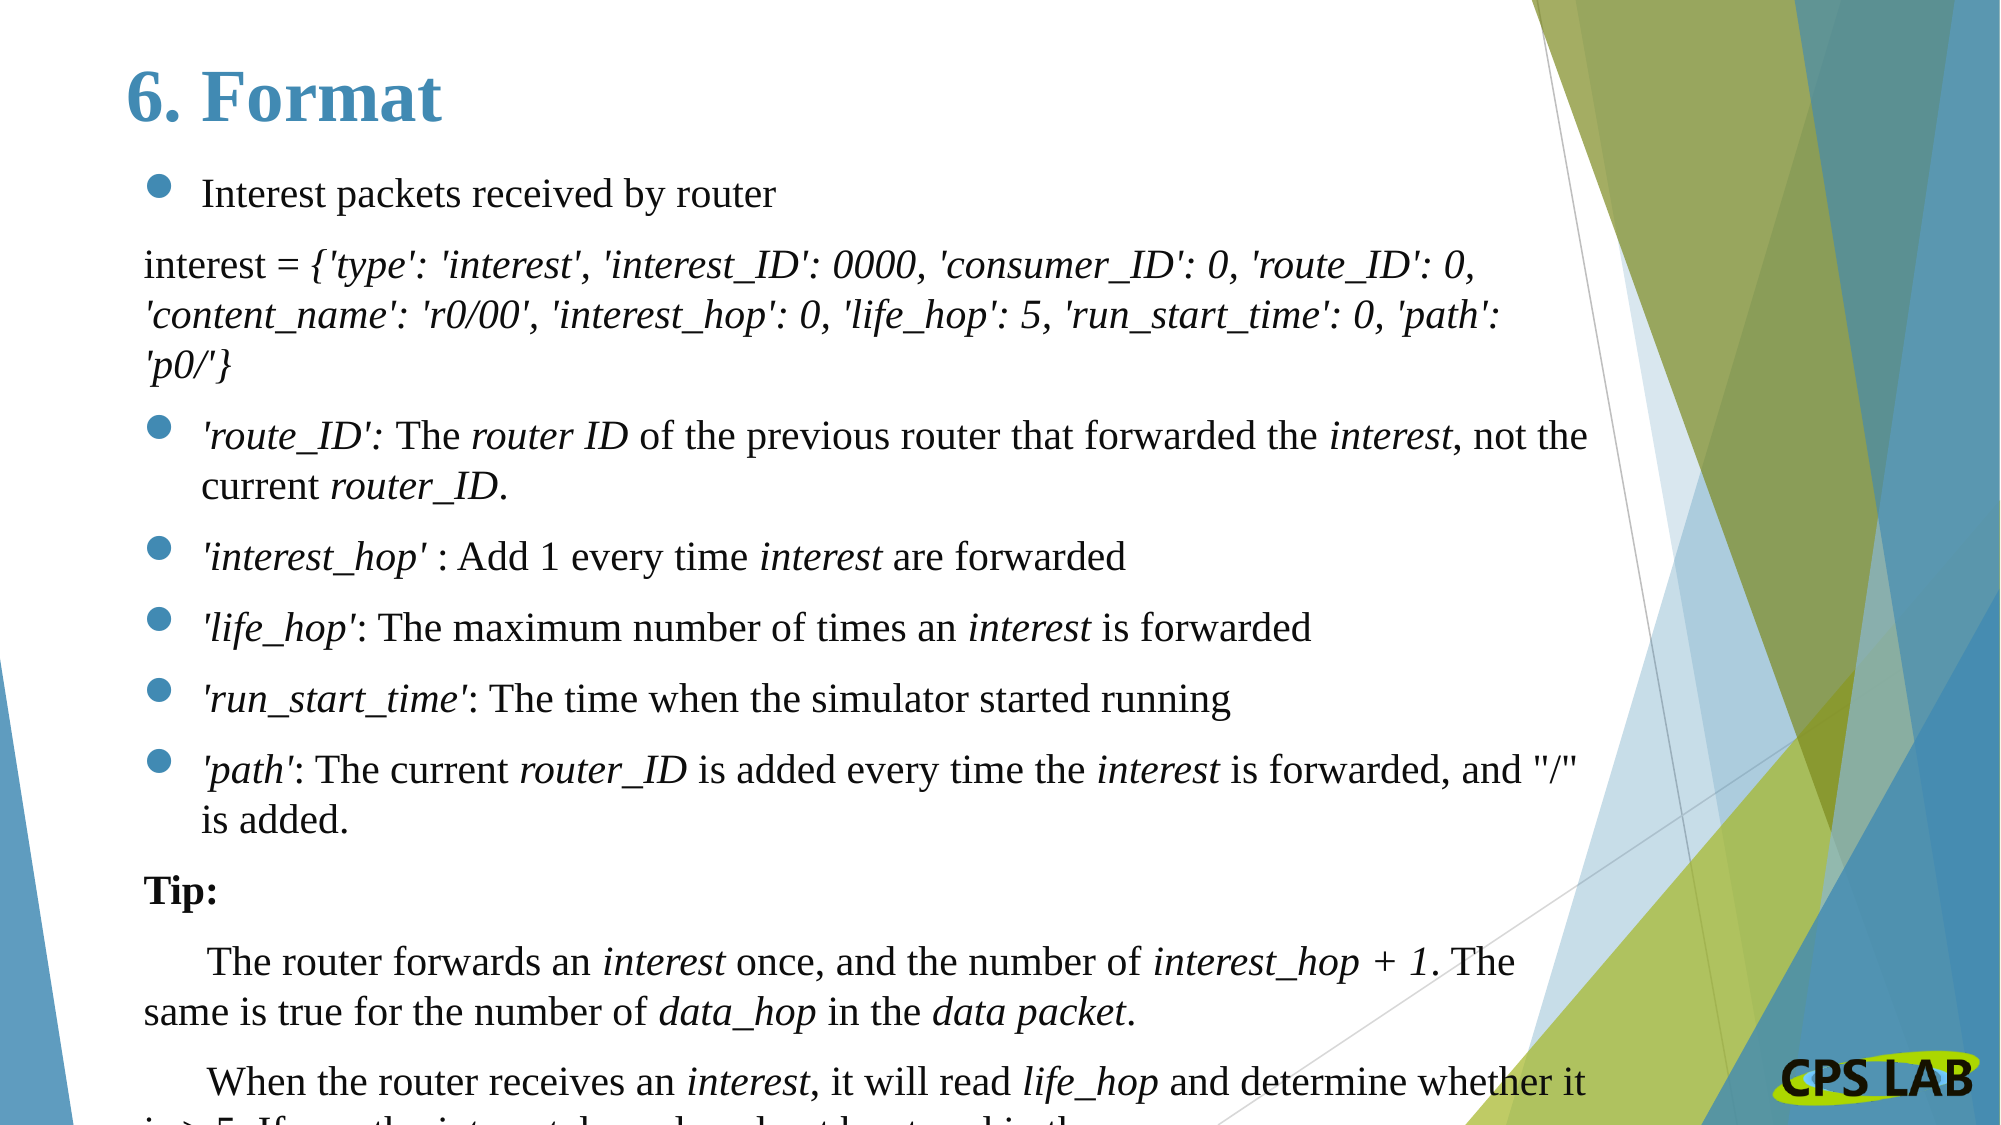

# 6. Format
Interest packets received by router
interest = {'type': 'interest', 'interest_ID': 0000, 'consumer_ID': 0, 'route_ID': 0, 'content_name': 'r0/00', 'interest_hop': 0, 'life_hop': 5, 'run_start_time': 0, 'path': 'p0/'}
'route_ID': The router ID of the previous router that forwarded the interest, not the current router_ID.
'interest_hop' : Add 1 every time interest are forwarded
'life_hop': The maximum number of times an interest is forwarded
'run_start_time': The time when the simulator started running
'path': The current router_ID is added every time the interest is forwarded, and "/" is added.
Tip:
      The router forwards an interest once, and the number of interest_hop + 1. The same is true for the number of data_hop in the data packet.
      When the router receives an interest, it will read life_hop and determine whether it is > 5. If yes, the interest droped  and not be stored in the queue.